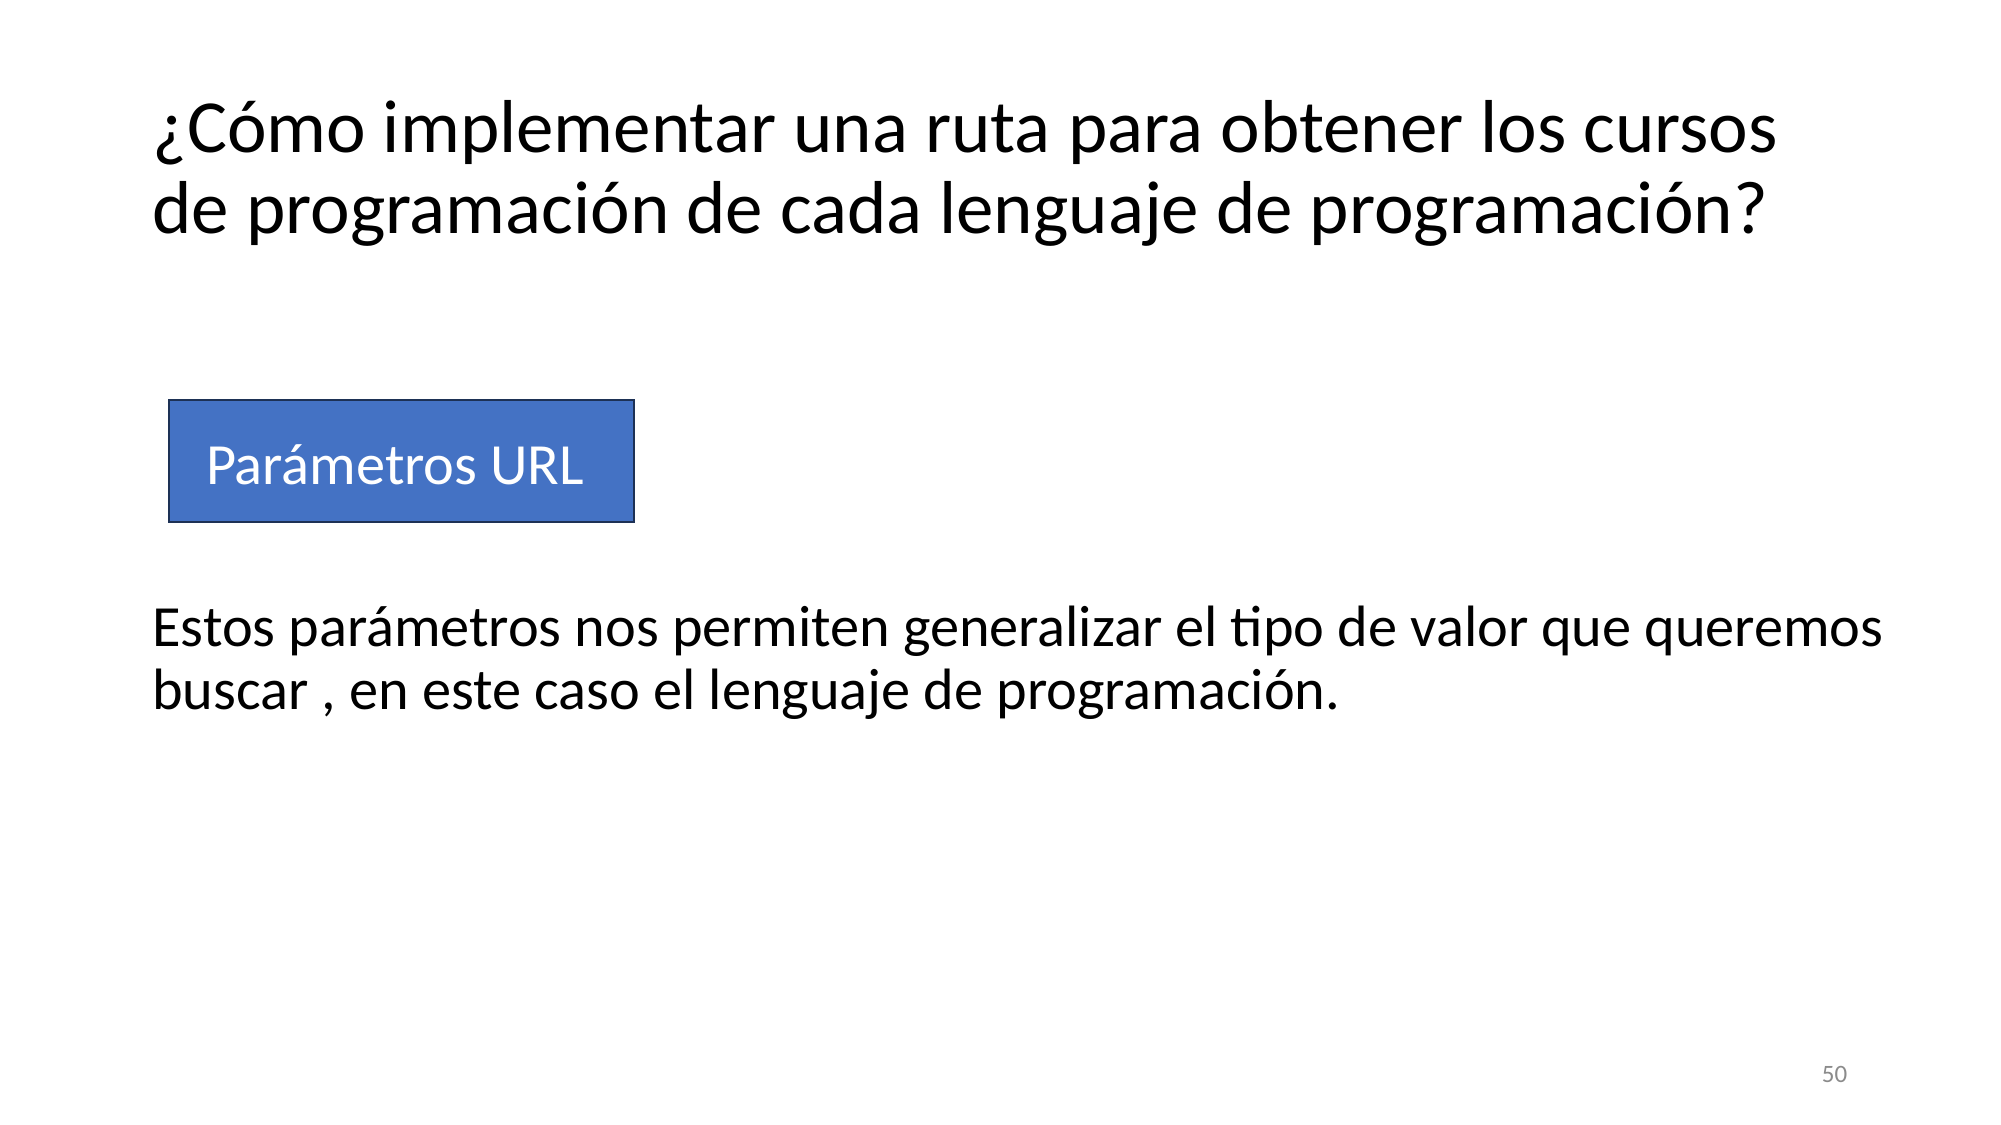

# ¿Cómo implementar una ruta para obtener los cursos de programación de cada lenguaje de programación?
Parámetros URL
Estos parámetros nos permiten generalizar el tipo de valor que queremos buscar , en este caso el lenguaje de programación.
50